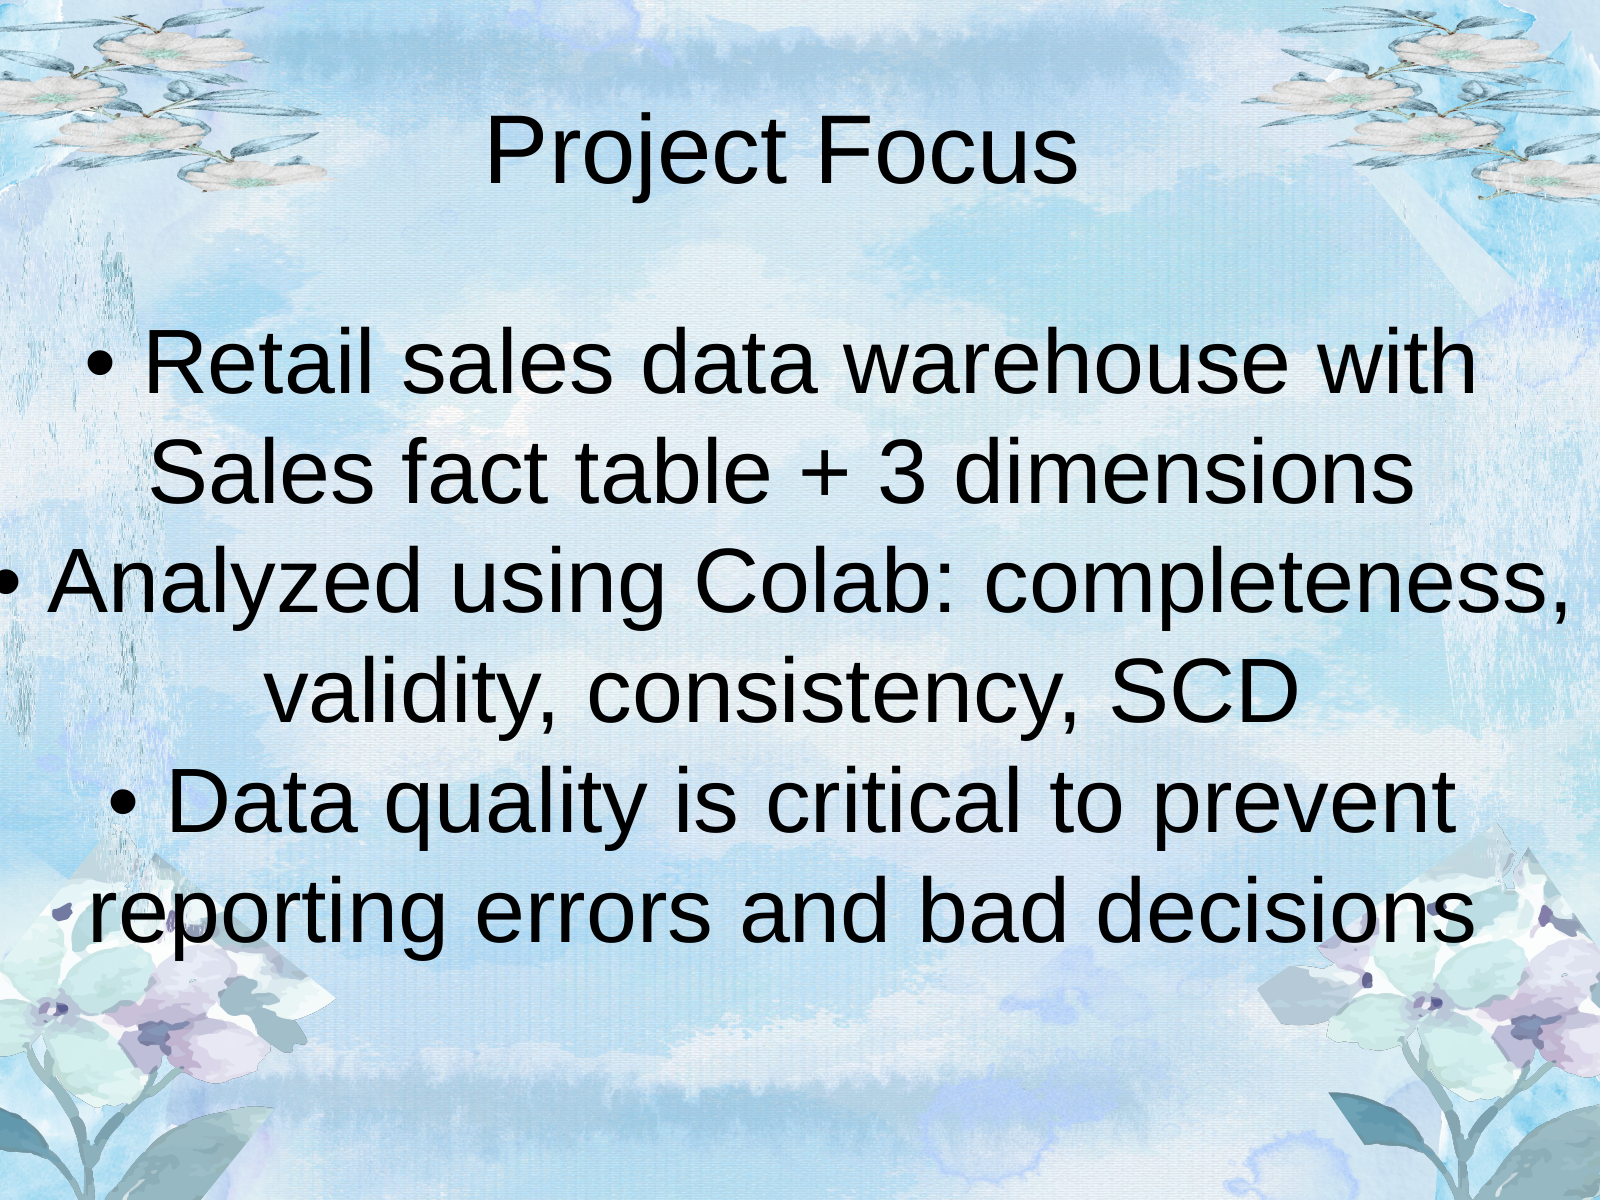

Project Focus

• Retail sales data warehouse with Sales fact table + 3 dimensions
• Analyzed using Colab: completeness, validity, consistency, SCD
• Data quality is critical to prevent reporting errors and bad decisions